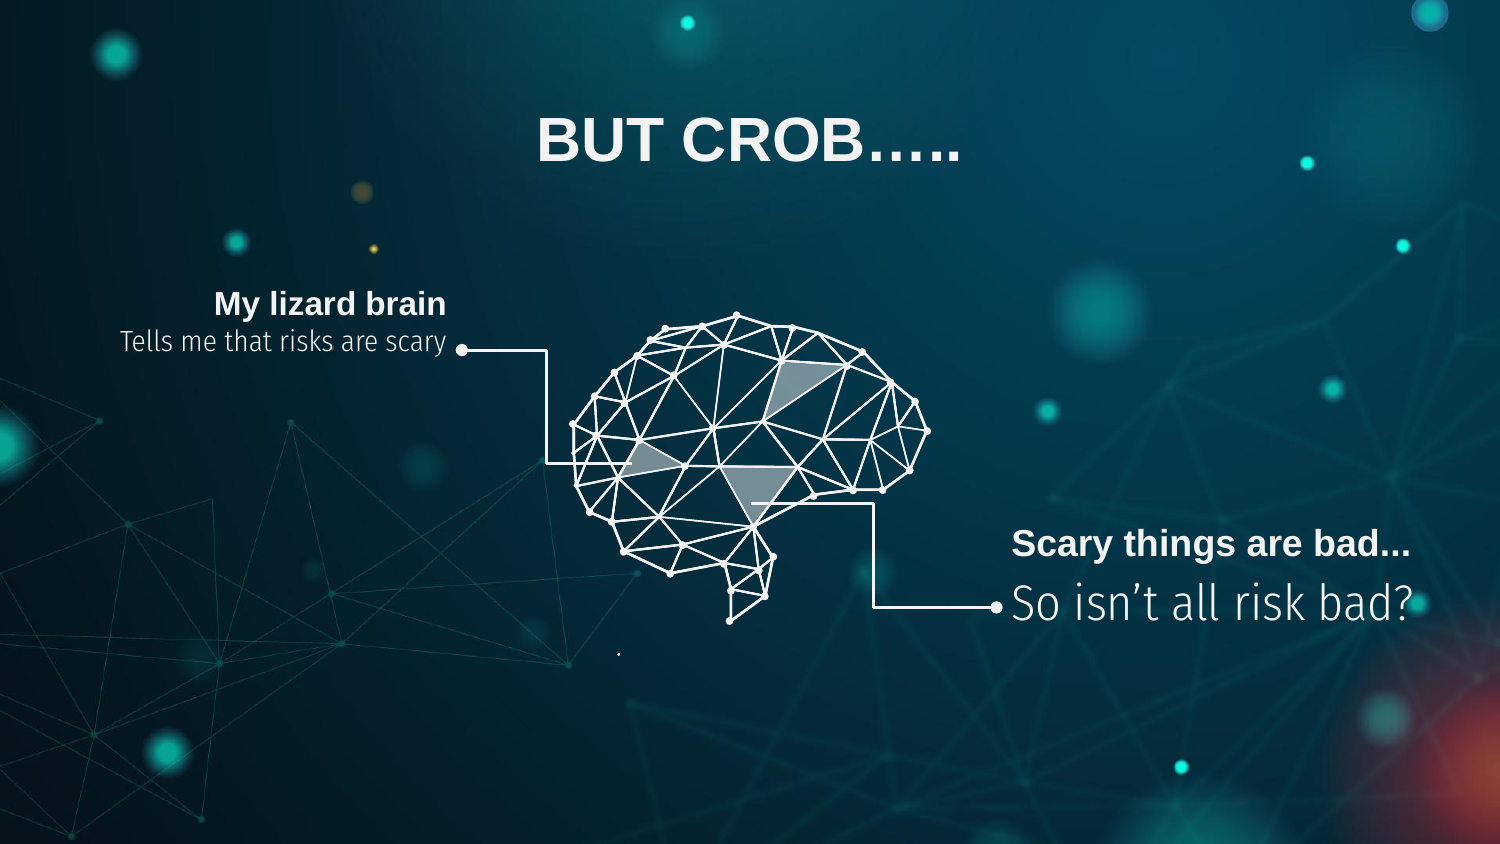

# BUT CROB…..
My lizard brain
Tells me that risks are scary

Scary things are bad...
So isn’t all risk bad?